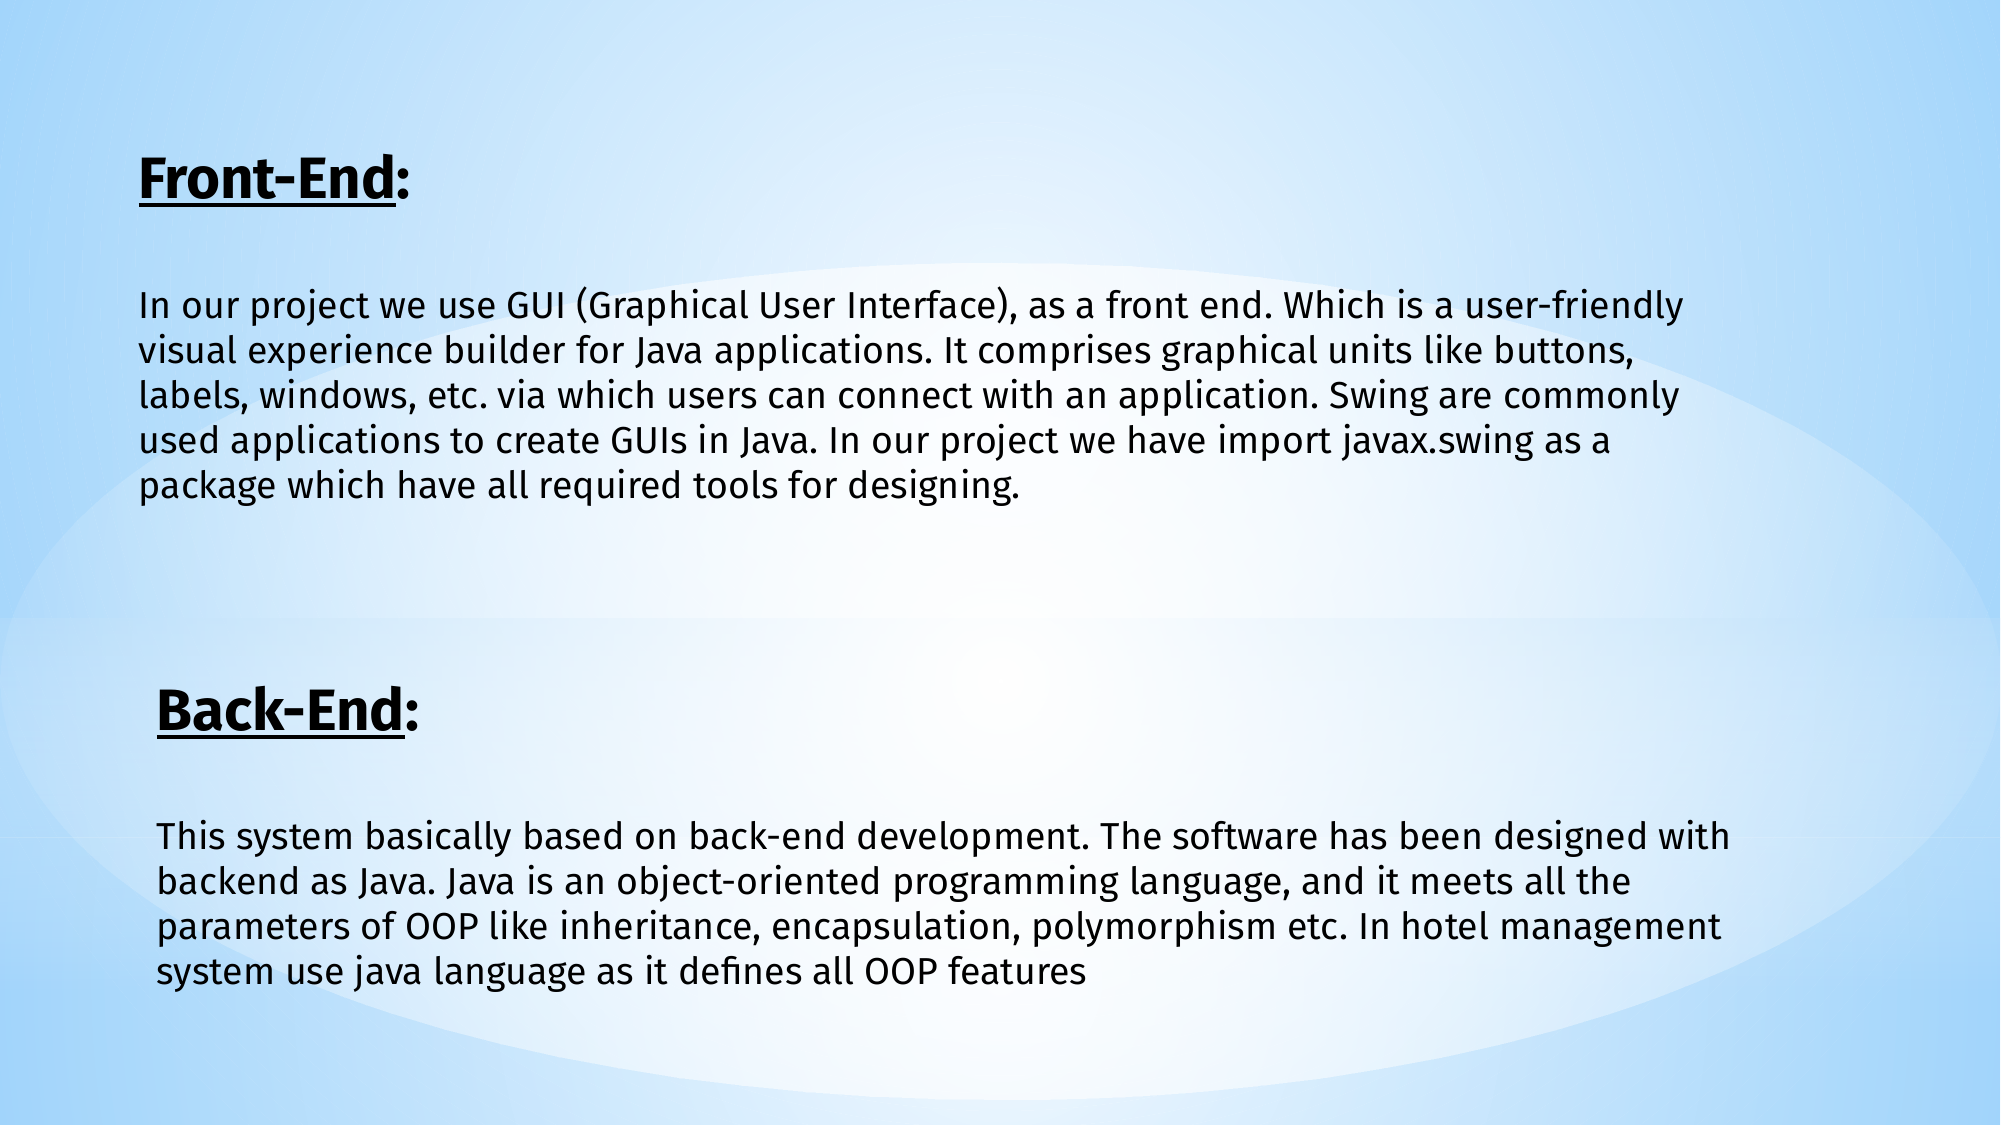

Front-End:

In our project we use GUI (Graphical User Interface), as a front end. Which is a user-friendly visual experience builder for Java applications. It comprises graphical units like buttons, labels, windows, etc. via which users can connect with an application. Swing are commonly used applications to create GUIs in Java. In our project we have import javax.swing as a package which have all required tools for designing.

Back-End:

This system basically based on back-end development. The software has been designed with backend as Java. Java is an object-oriented programming language, and it meets all the parameters of OOP like inheritance, encapsulation, polymorphism etc. In hotel management system use java language as it defines all OOP features